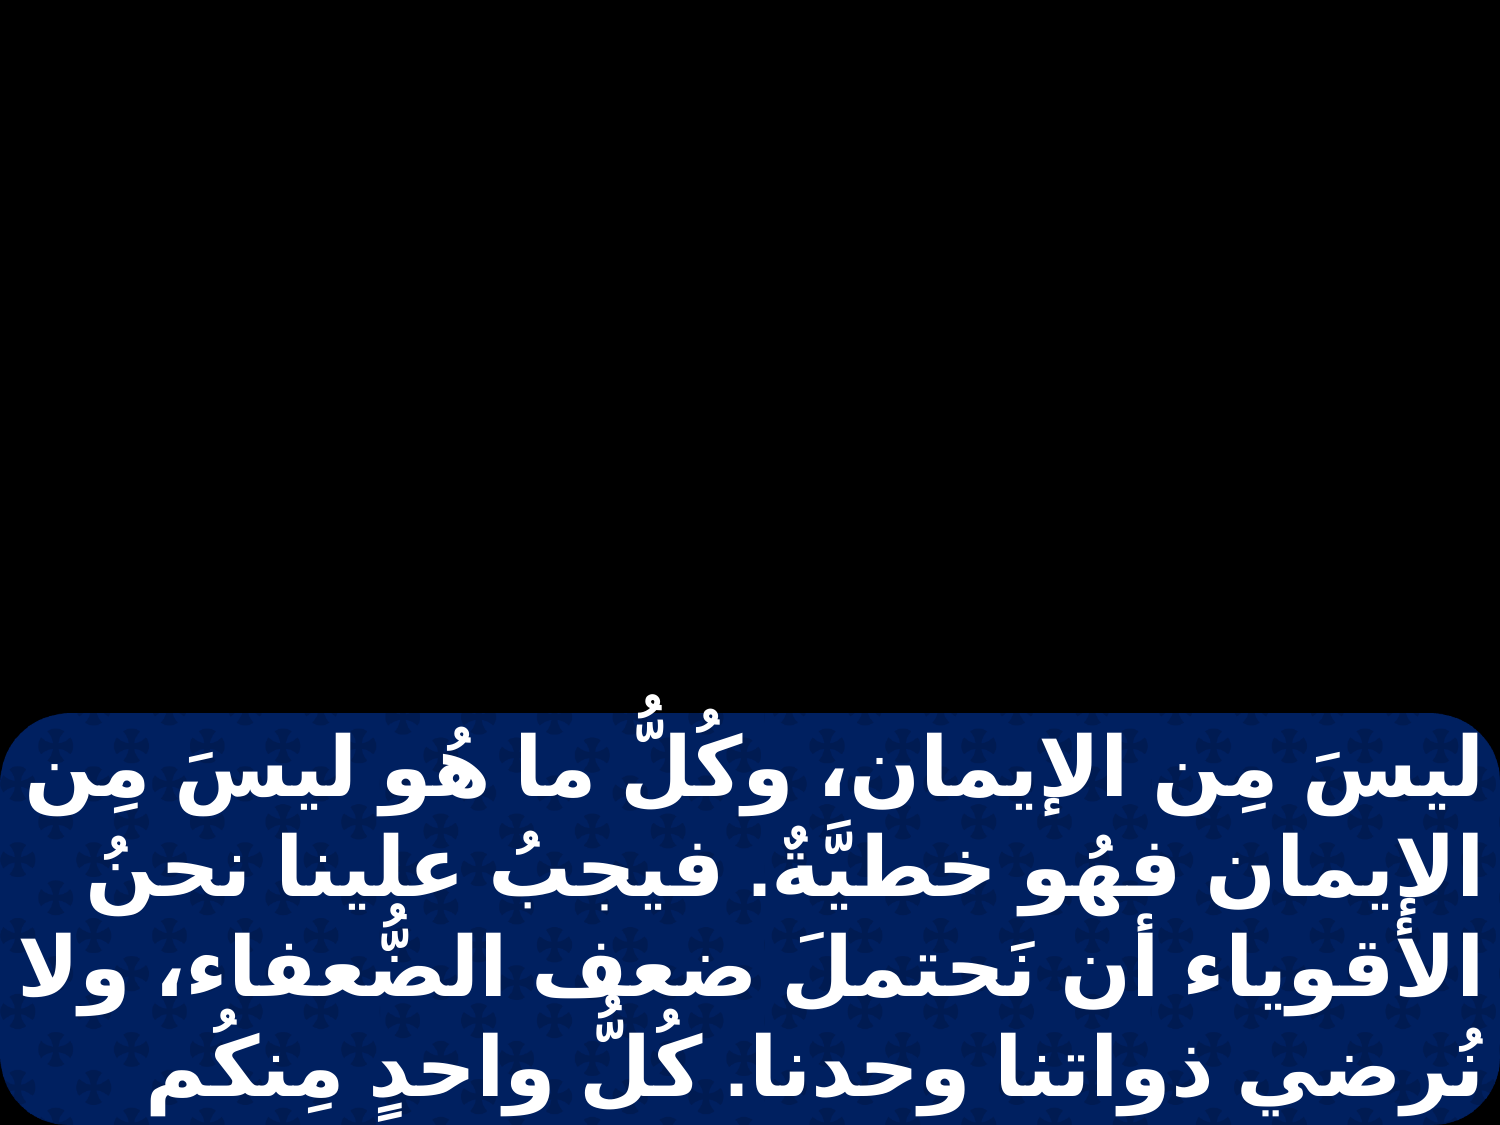

ليسَ مِن الإيمان، وكُلُّ ما هُو ليسَ مِن الإيمان فهُو خطيَّةٌ. فيجبُ علينا نحنُ الأقوياء أن نَحتملَ ضعف الضُّعفاء، ولا نُرضي ذواتنا وحدنا. كُلُّ واحدٍ مِنكُم فليُرض قريبهُ للخير للبُنيان.